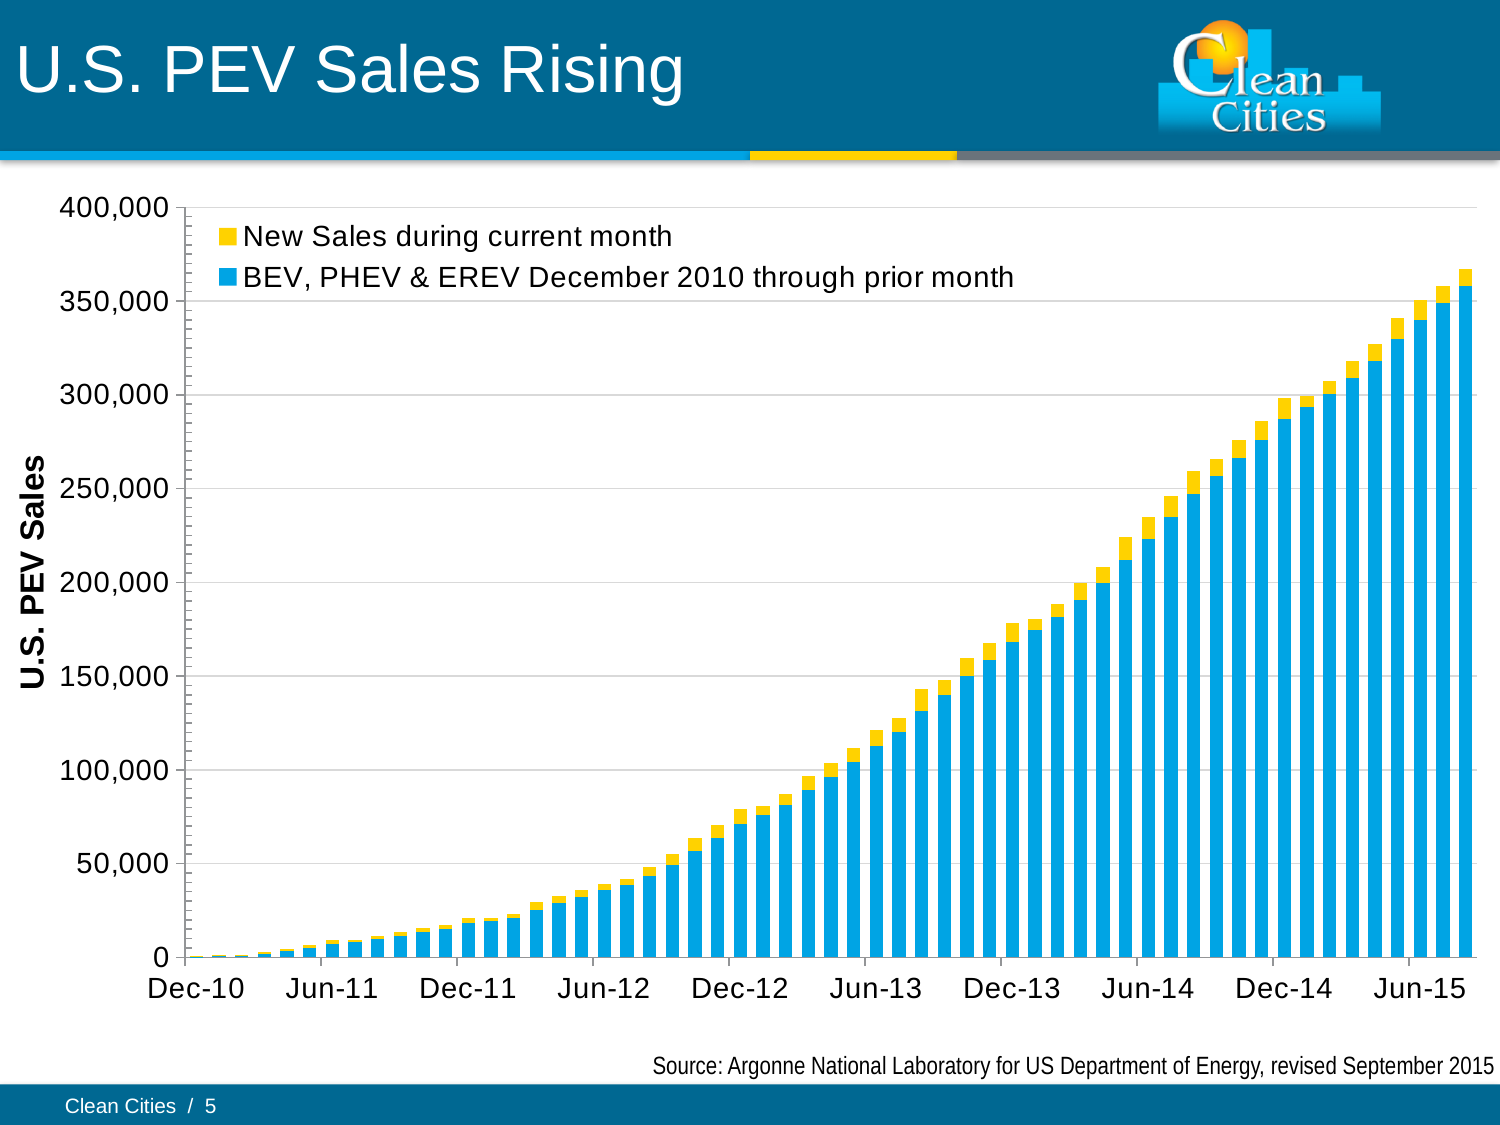

U.S. PEV Sales Rising

### Chart

| Category |  |  |
|---|---|---|
| 40513 | 345.0 | 345.0 |
| 40544 | 769.0 | 424.0 |
| 40575 | 1133.0 | 364.0 |
| 40603 | 2039.0 | 906.0 |
| 40634 | 3105.0 | 1066.0 |
| 40664 | 4736.0 | 1631.0 |
| 40695 | 7005.0 | 2269.0 |
| 40725 | 8062.0 | 1057.0 |
| 40756 | 9727.0 | 1665.0 |
| 40787 | 11481.0 | 1754.0 |
| 40817 | 13455.0 | 1974.0 |
| 40848 | 15367.0 | 1912.0 |
| 40878 | 18108.0 | 2741.0 |
| 40909 | 19535.0 | 1427.0 |
| 40940 | 21197.0 | 1662.0 |
| 40969 | 25358.0 | 4161.0 |
| 41000 | 28953.0 | 3595.0 |
| 41030 | 32331.0 | 3378.0 |
| 41061 | 35649.0 | 3318.0 |
| 41091 | 38665.0 | 3016.0 |
| 41122 | 43409.0 | 4744.0 |
| 41153 | 49218.0 | 5809.0 |
| 41183 | 56450.0 | 7232.0 |
| 41214 | 63608.0 | 7158.0 |
| 41244 | 71277.0 | 7669.0 |
| 41275 | 76003.0 | 4726.0 |
| 41306 | 81458.0 | 5455.0 |
| 41334 | 89090.0 | 7632.0 |
| 41365 | 96228.0 | 7138.0 |
| 41395 | 103982.0 | 7754.0 |
| 41426 | 112724.0 | 8742.0 |
| 41456 | 120166.0 | 7442.0 |
| 41487 | 131529.0 | 11363.0 |
| 41518 | 139656.0 | 8127.0 |
| 41548 | 149756.0 | 10100.0 |
| 41579 | 158589.0 | 8833.0 |
| 41609 | 168379.0 | 9790.0 |
| 41640 | 174284.0 | 5905.0 |
| 41671 | 181329.0 | 7045.0 |
| 41699 | 190501.0 | 9172.0 |
| 41730 | 199406.0 | 8905.0 |
| 41760 | 211859.0 | 12453.0 |
| 41791 | 223352.0 | 11493.0 |
| 41821 | 234785.0 | 11433.0 |
| 41852 | 247188.0 | 12403.0 |
| 41883 | 256528.0 | 9340.0 |
| 41913 | 266190.0 | 9662.0 |
| 41944 | 275975.0 | 9785.0 |
| 41974 | 287261.0 | 11286.0 |
| 42005 | 293351.0 | 6090.0 |
| 42036 | 300375.0 | 7024.0 |
| 42064 | 309110.0 | 8735.0 |
| 42095 | 318109.0 | 8999.0 |
| 42125 | 329582.0 | 11473.0 |
| 42156 | 339966.0 | 10384.0 |
| 42186 | 348945.0 | 8979.0 |
| 42217 | 357951.0 | 9006.0 |
Source: Argonne National Laboratory for US Department of Energy, revised September 2015